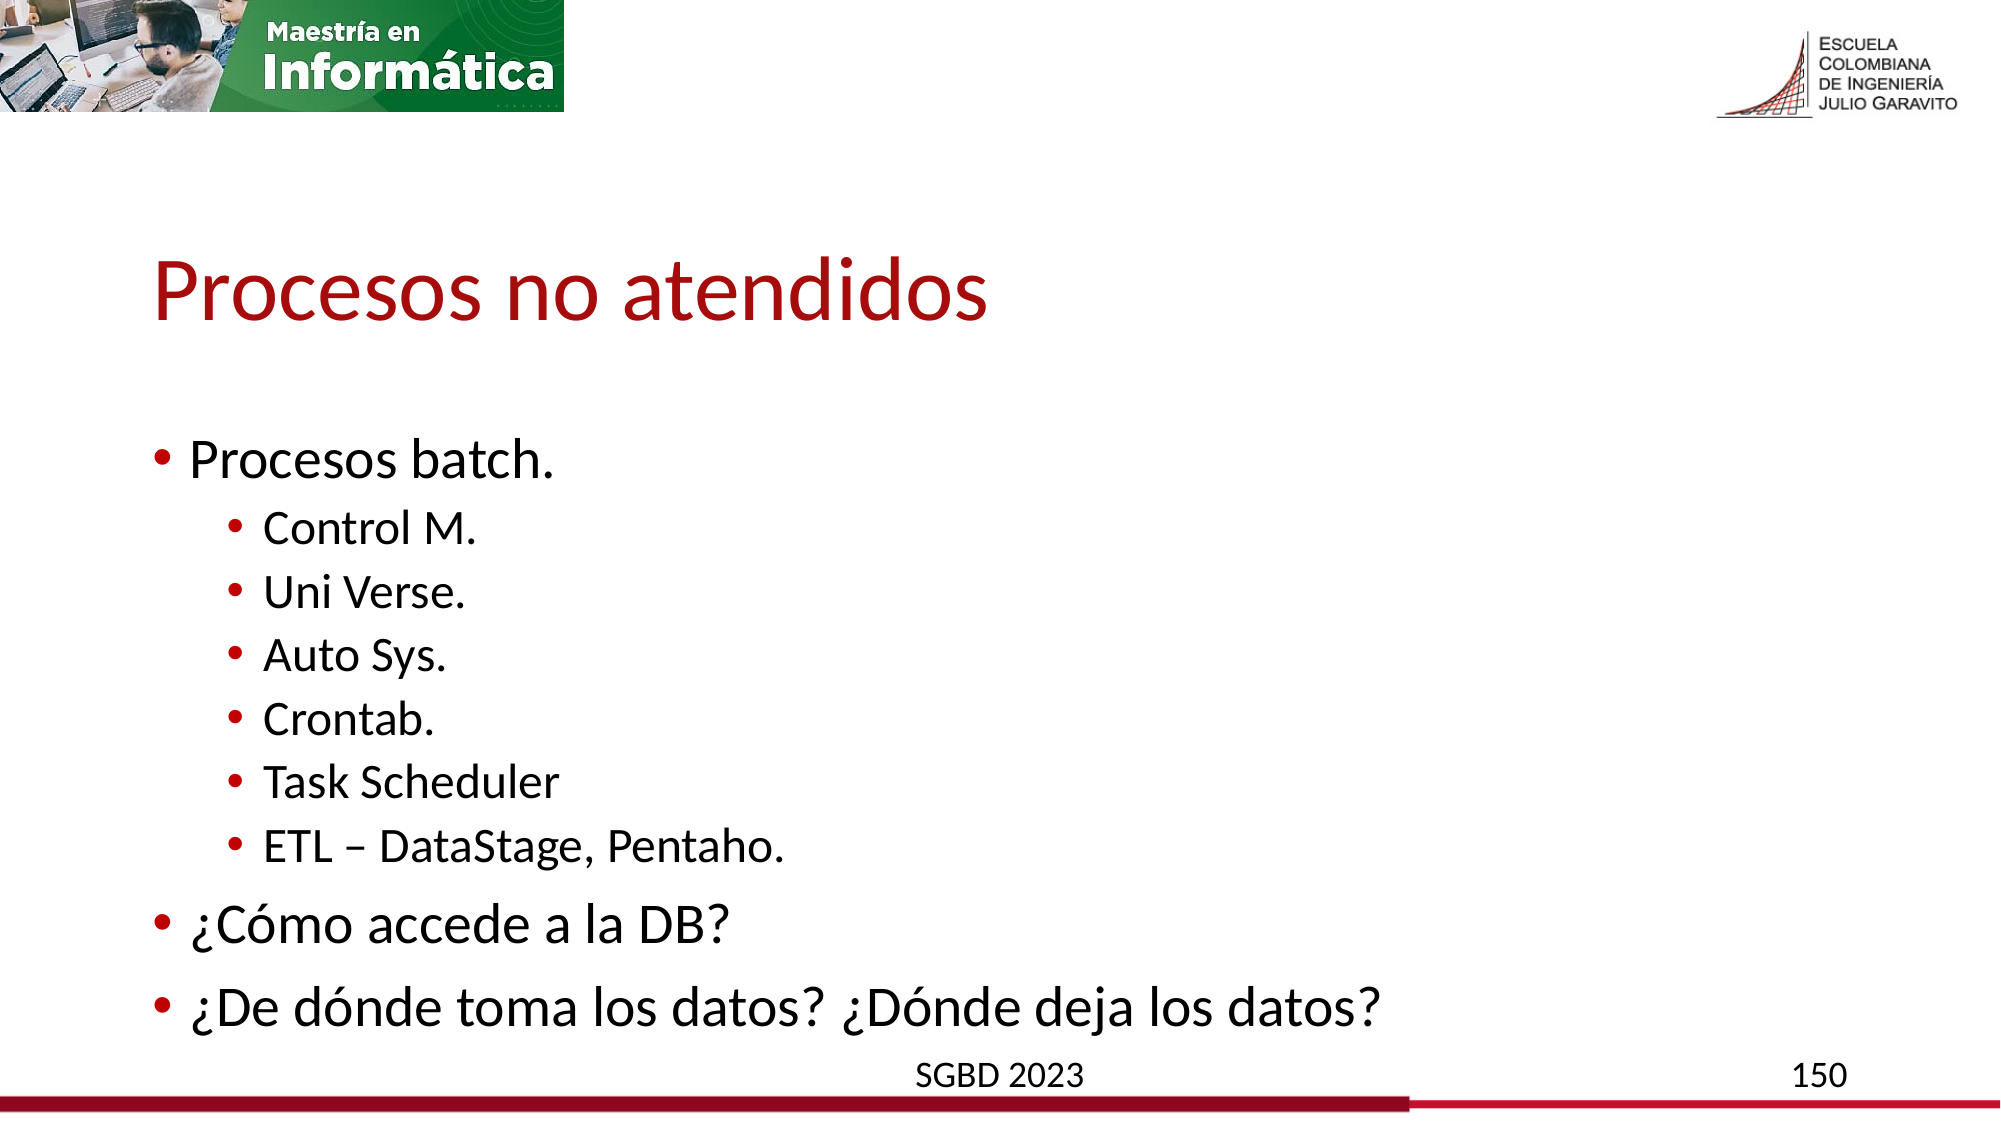

# Procesos no atendidos
Procesos batch.
Control M.
Uni Verse.
Auto Sys.
Crontab.
Task Scheduler
ETL – DataStage, Pentaho.
¿Cómo accede a la DB?
¿De dónde toma los datos? ¿Dónde deja los datos?
SGBD 2023
150